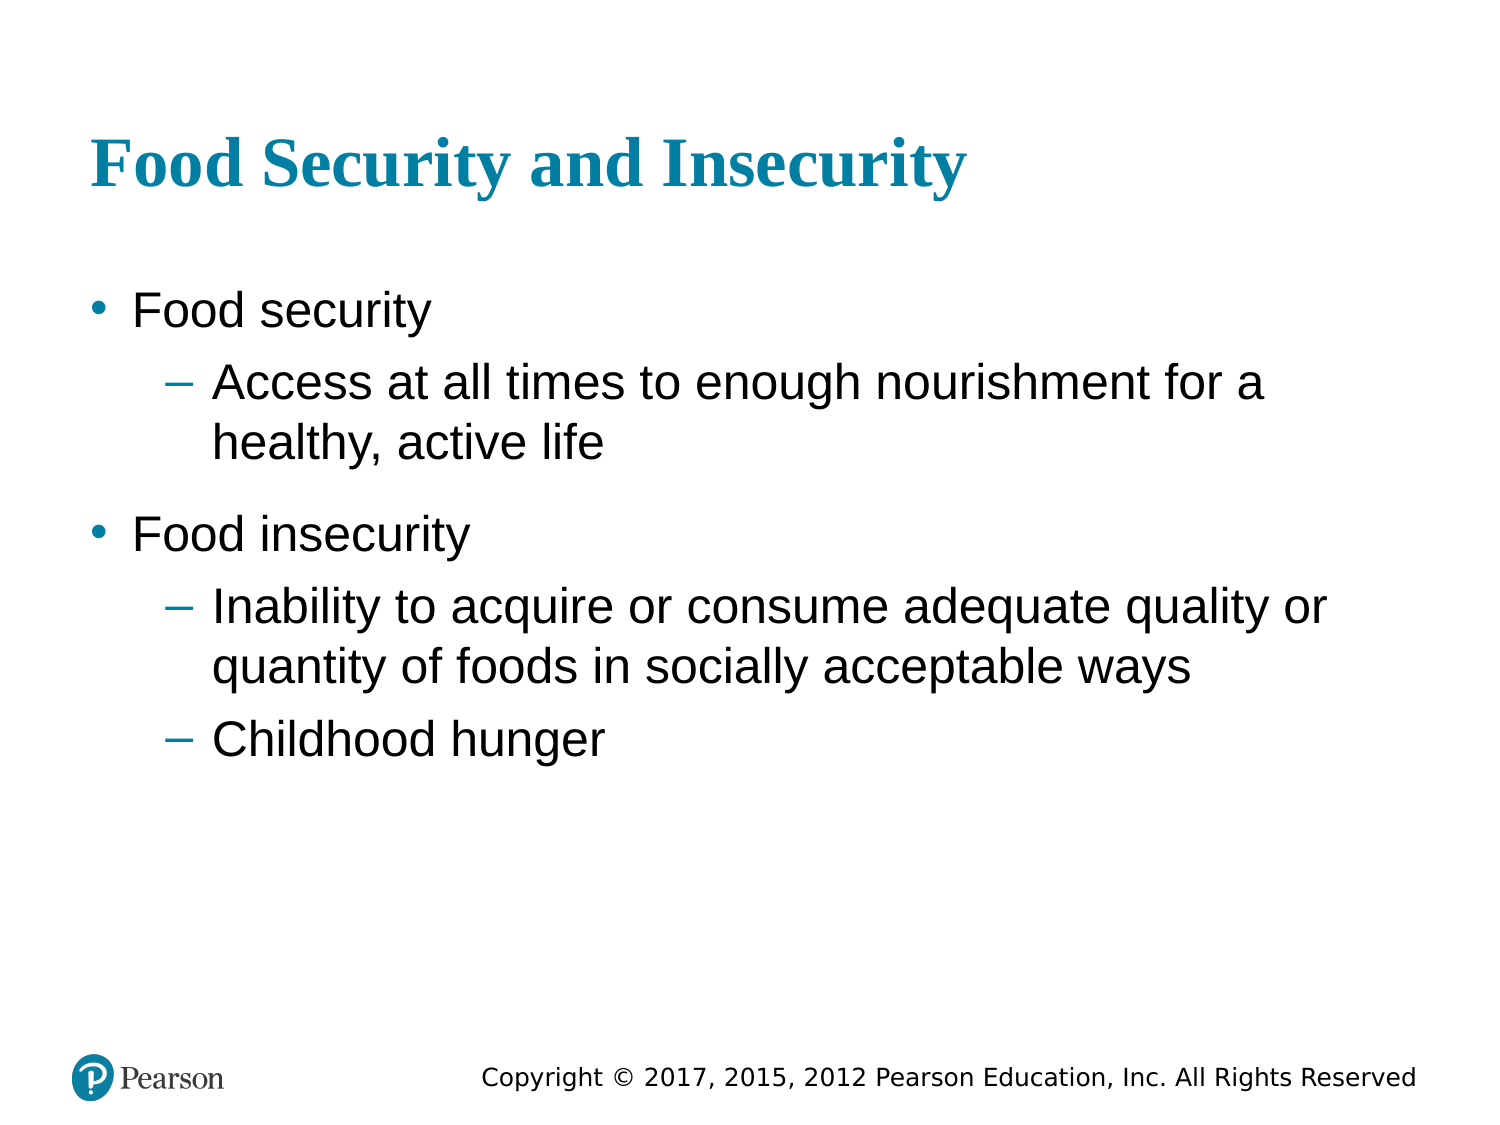

# Food Security and Insecurity
Food security
Access at all times to enough nourishment for a healthy, active life
Food insecurity
Inability to acquire or consume adequate quality or quantity of foods in socially acceptable ways
Childhood hunger